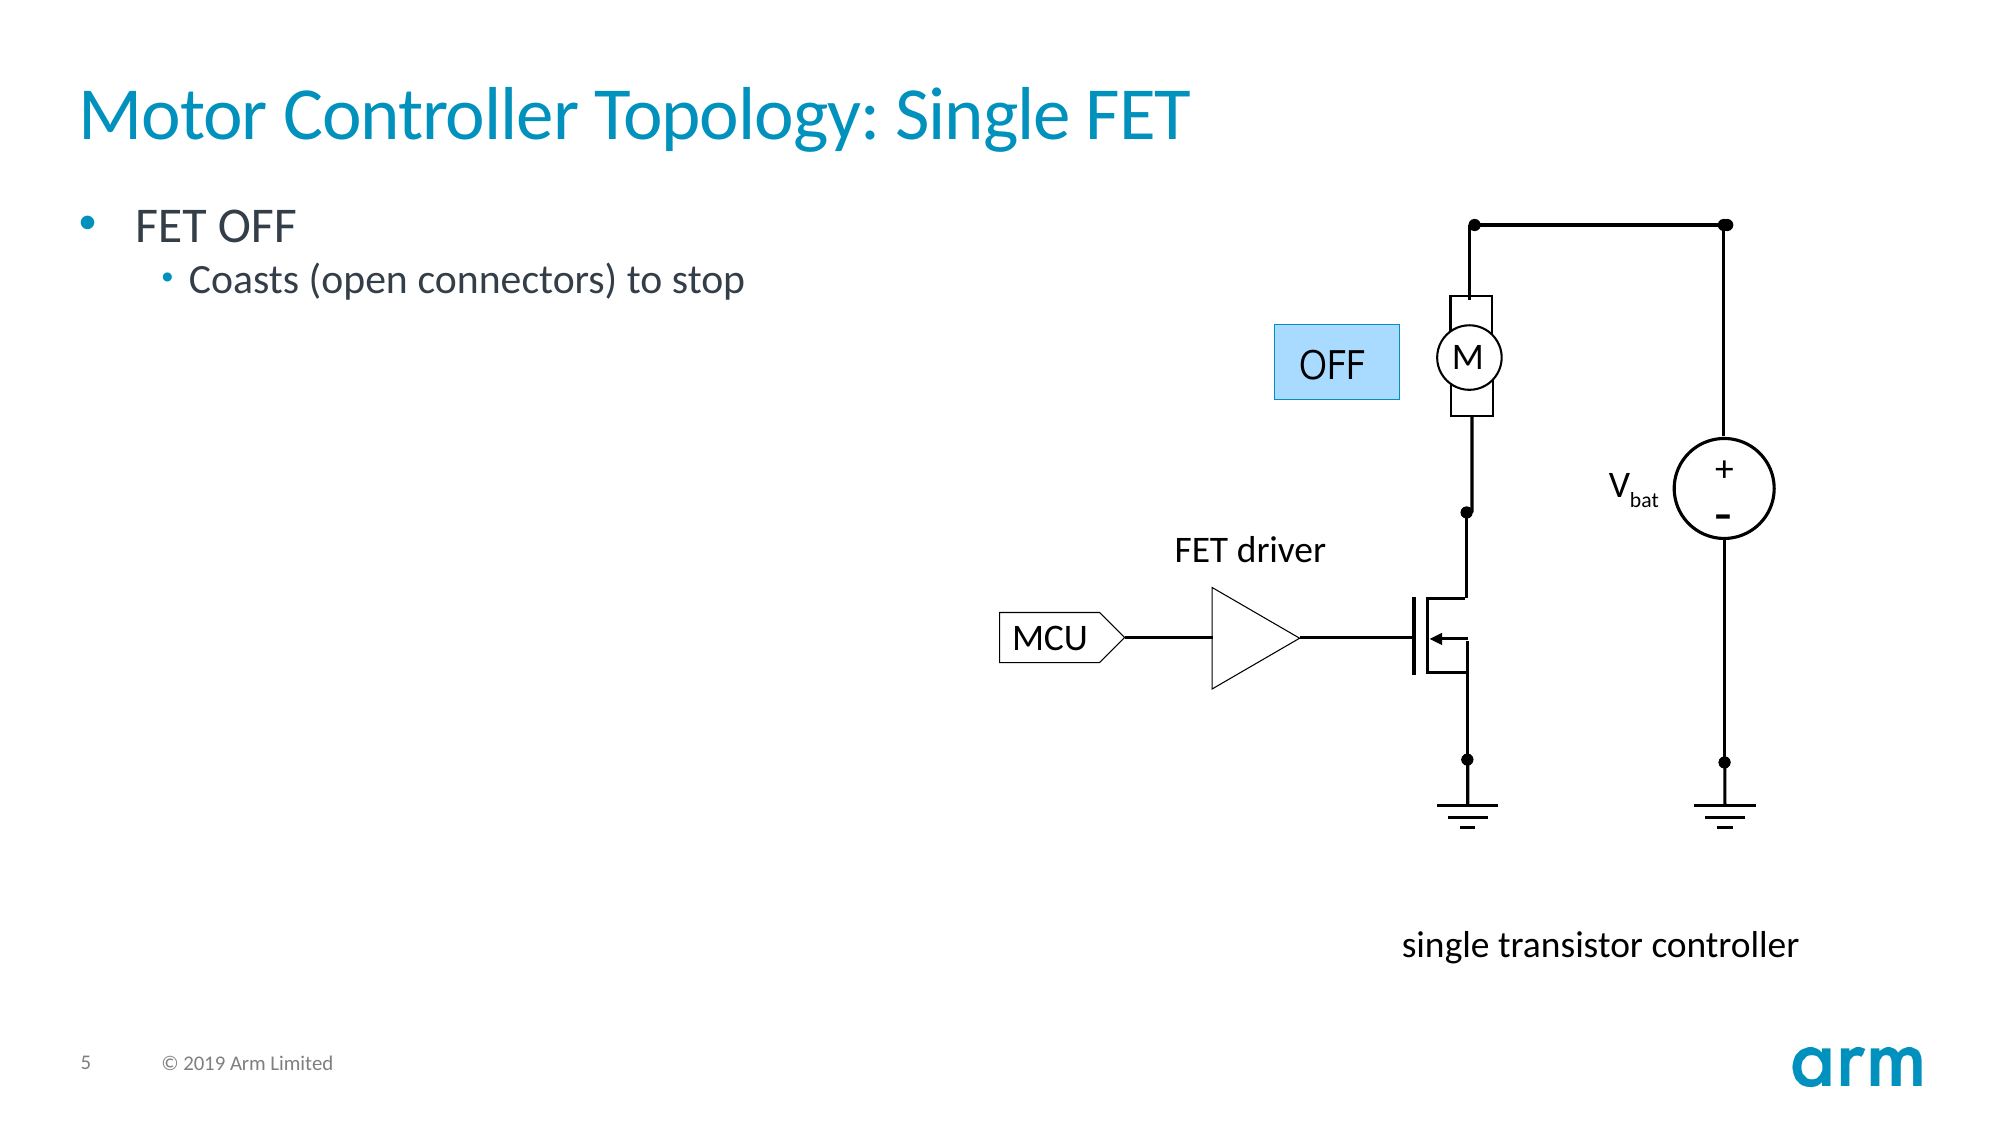

# Motor Controller Topology: Single FET
FET OFF
Coasts (open connectors) to stop

OFF

M

+

Vbat
-
FET driver

MCU
single transistor controller